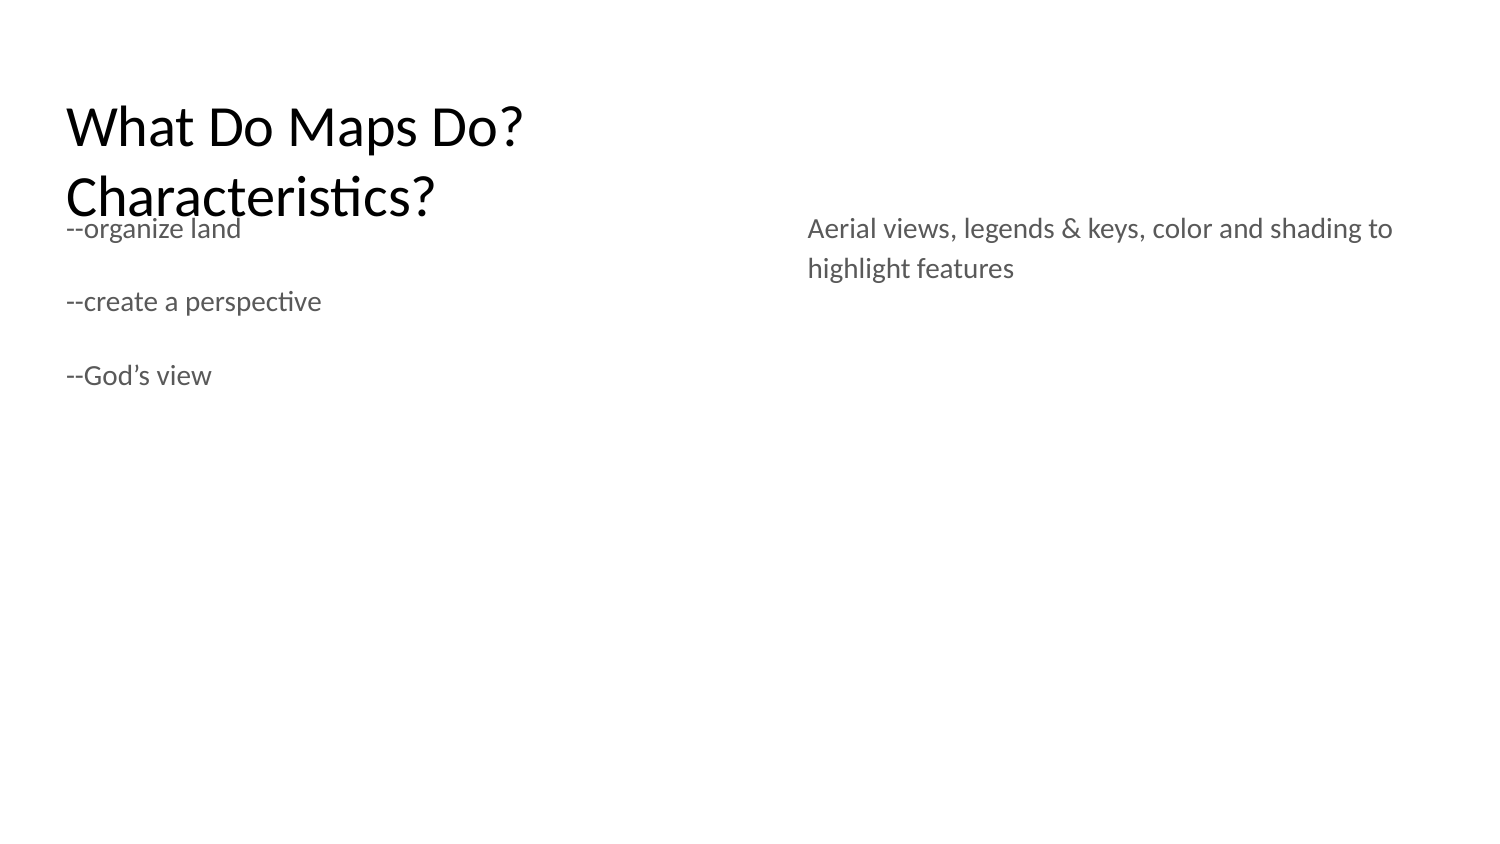

# What Do Maps Do?				Characteristics?
--organize land
--create a perspective
--God’s view
Aerial views, legends & keys, color and shading to highlight features